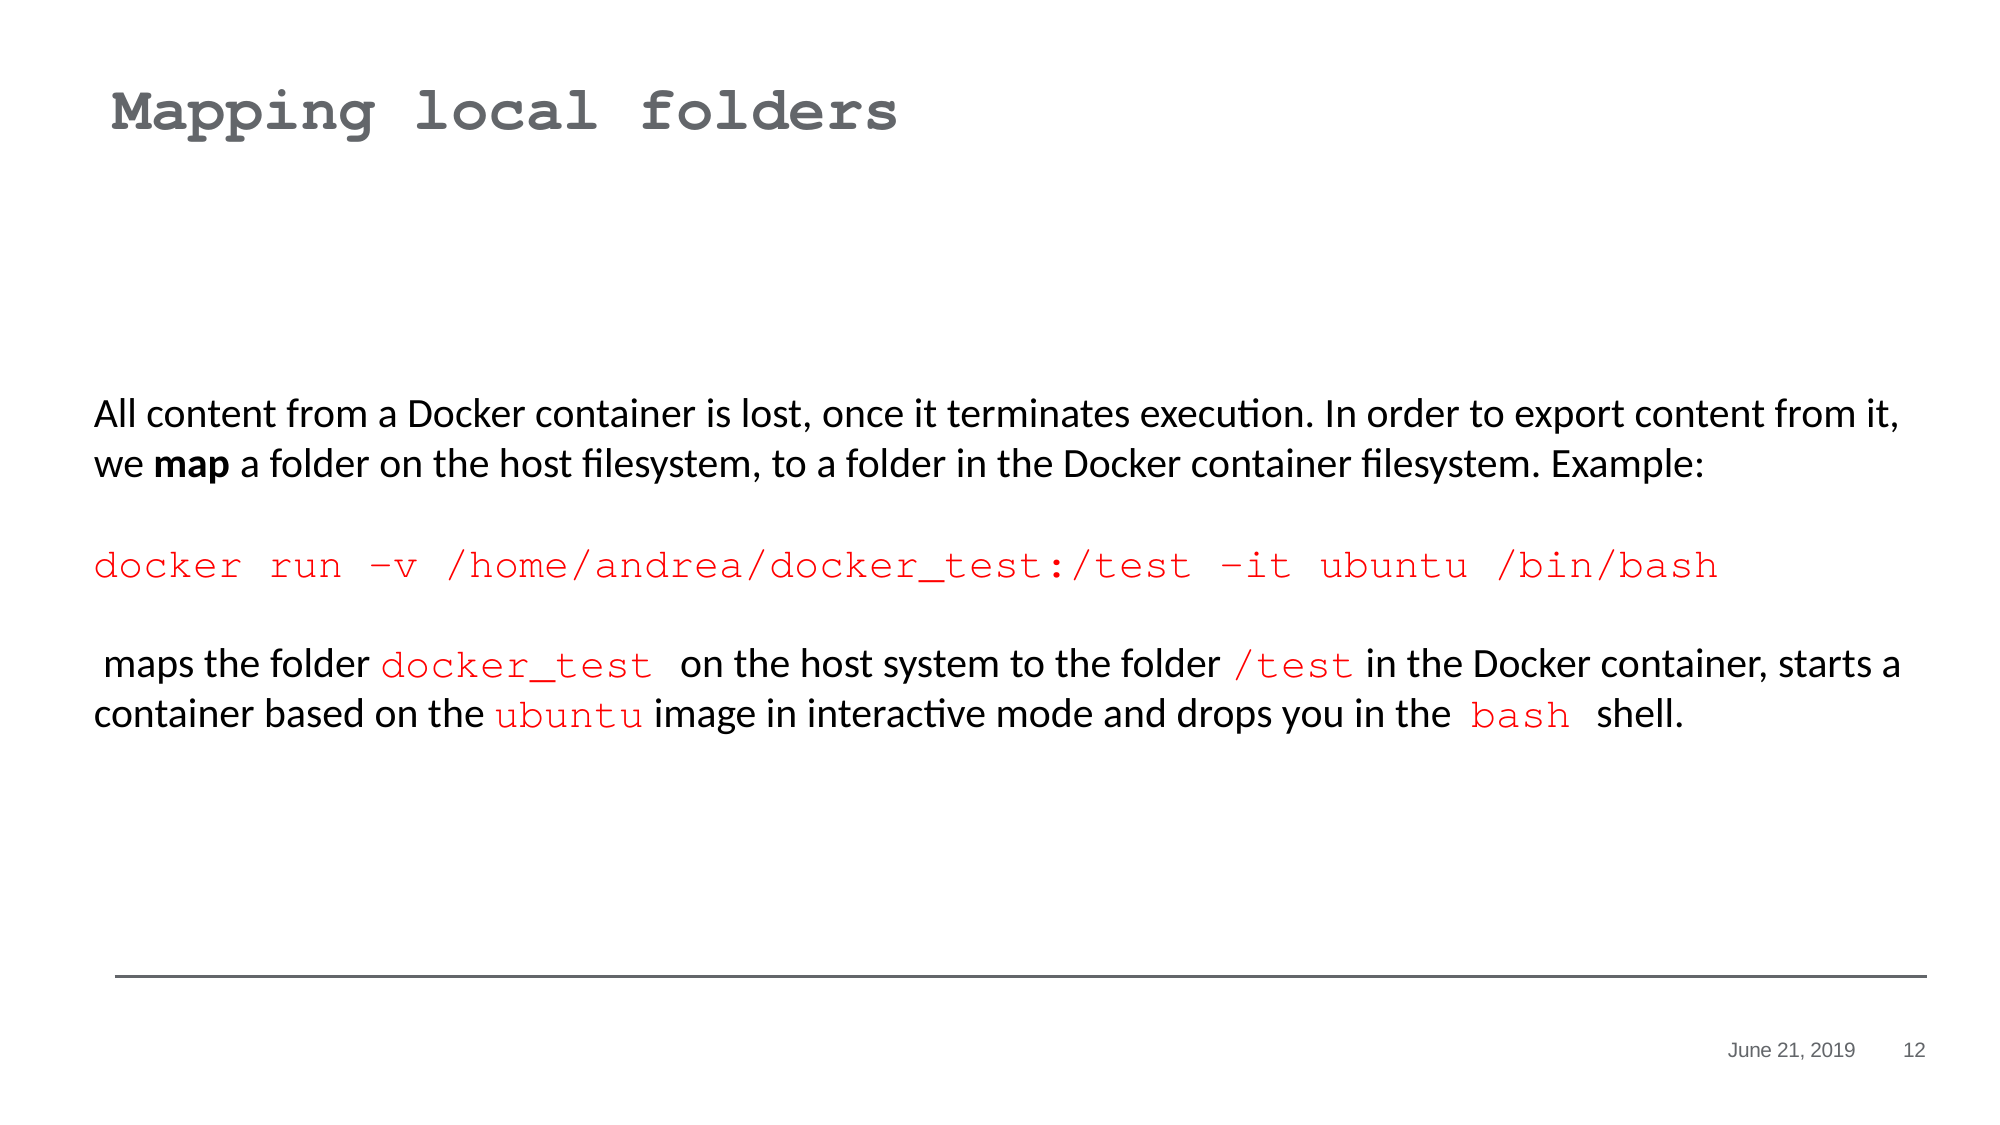

# Mapping local folders
All content from a Docker container is lost, once it terminates execution. In order to export content from it, we map a folder on the host filesystem, to a folder in the Docker container filesystem. Example:

docker run -v /home/andrea/docker_test:/test -it ubuntu /bin/bash
 maps the folder docker_test on the host system to the folder /test in the Docker container, starts a container based on the ubuntu image in interactive mode and drops you in the  bash shell.
June 21, 2019
12